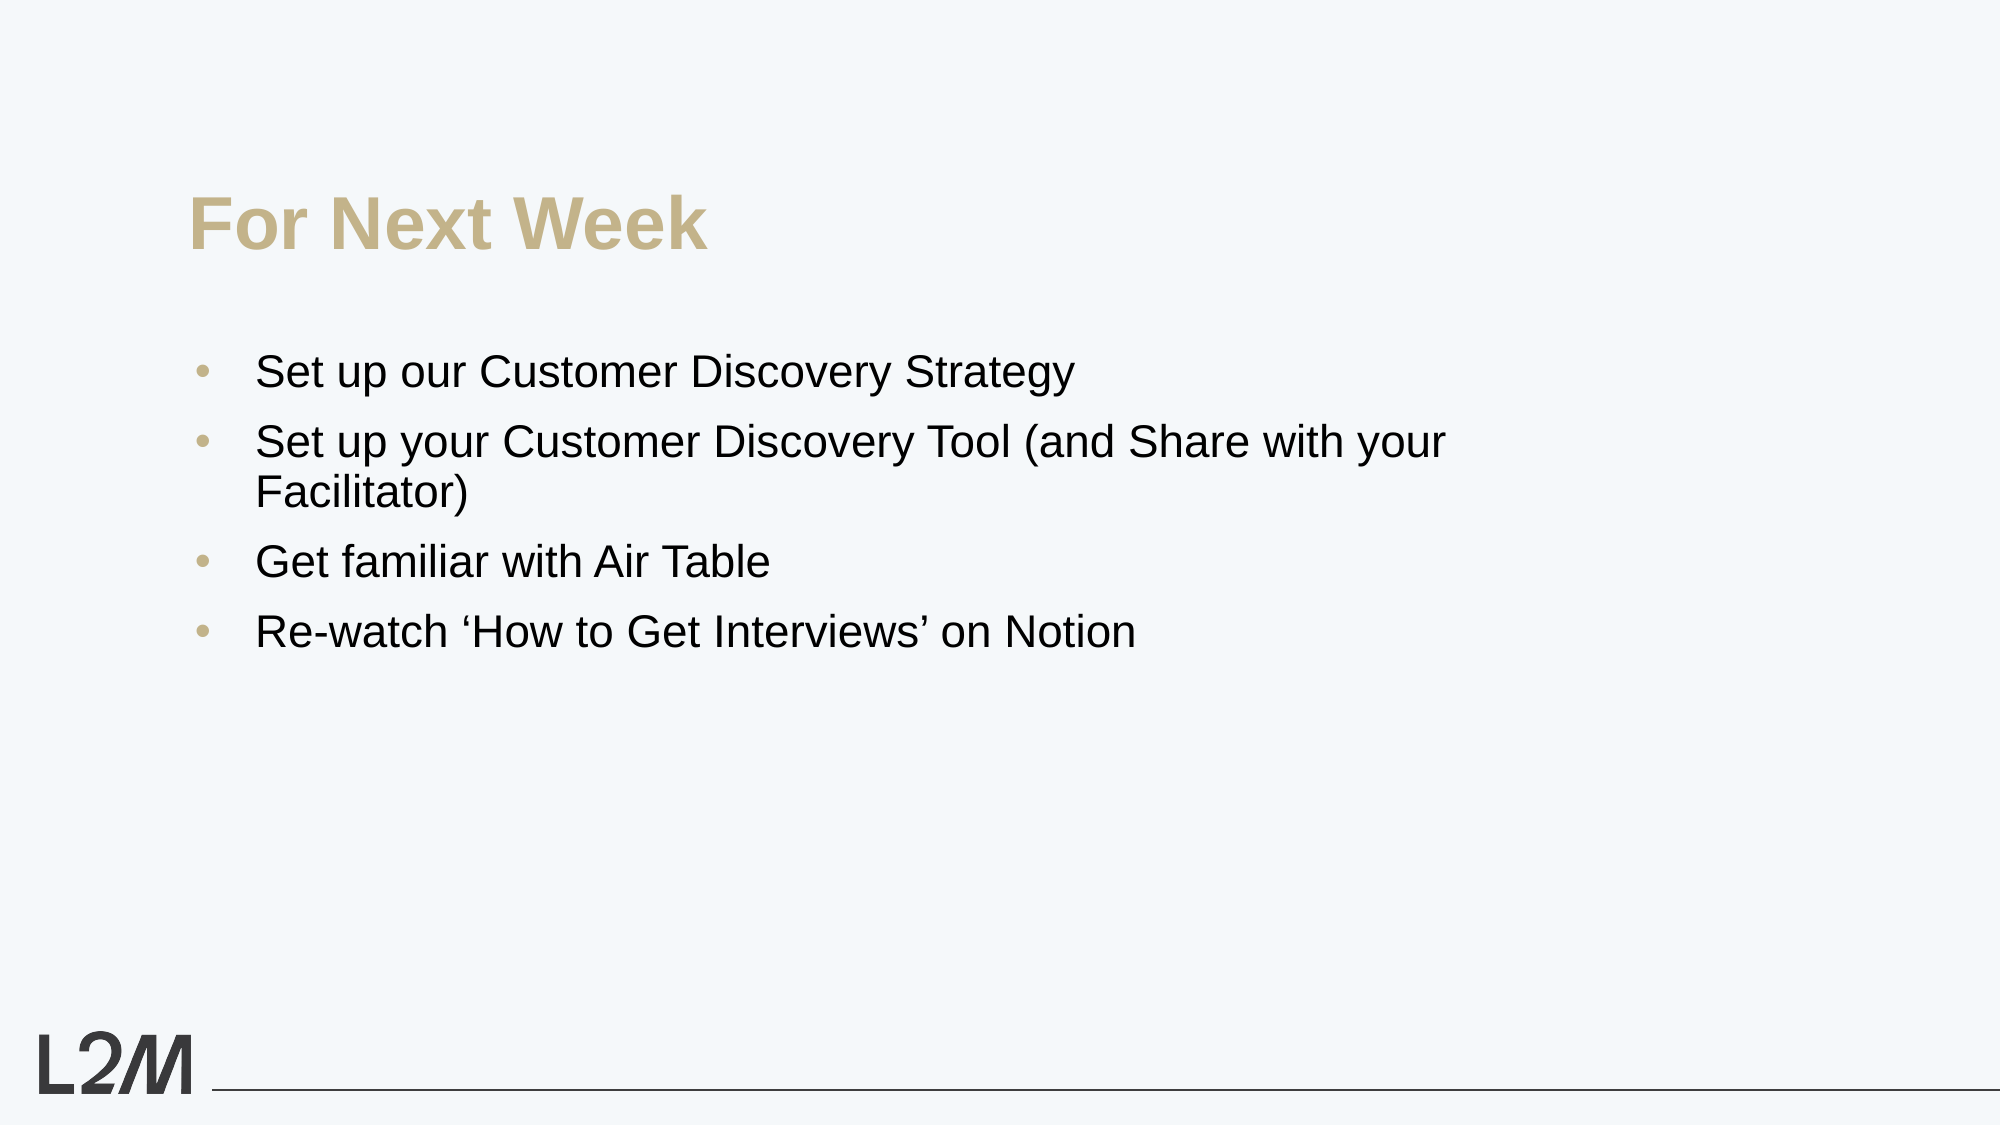

For Next Week
Set up our Customer Discovery Strategy
Set up your Customer Discovery Tool (and Share with your Facilitator)
Get familiar with Air Table
Re-watch ‘How to Get Interviews’ on Notion